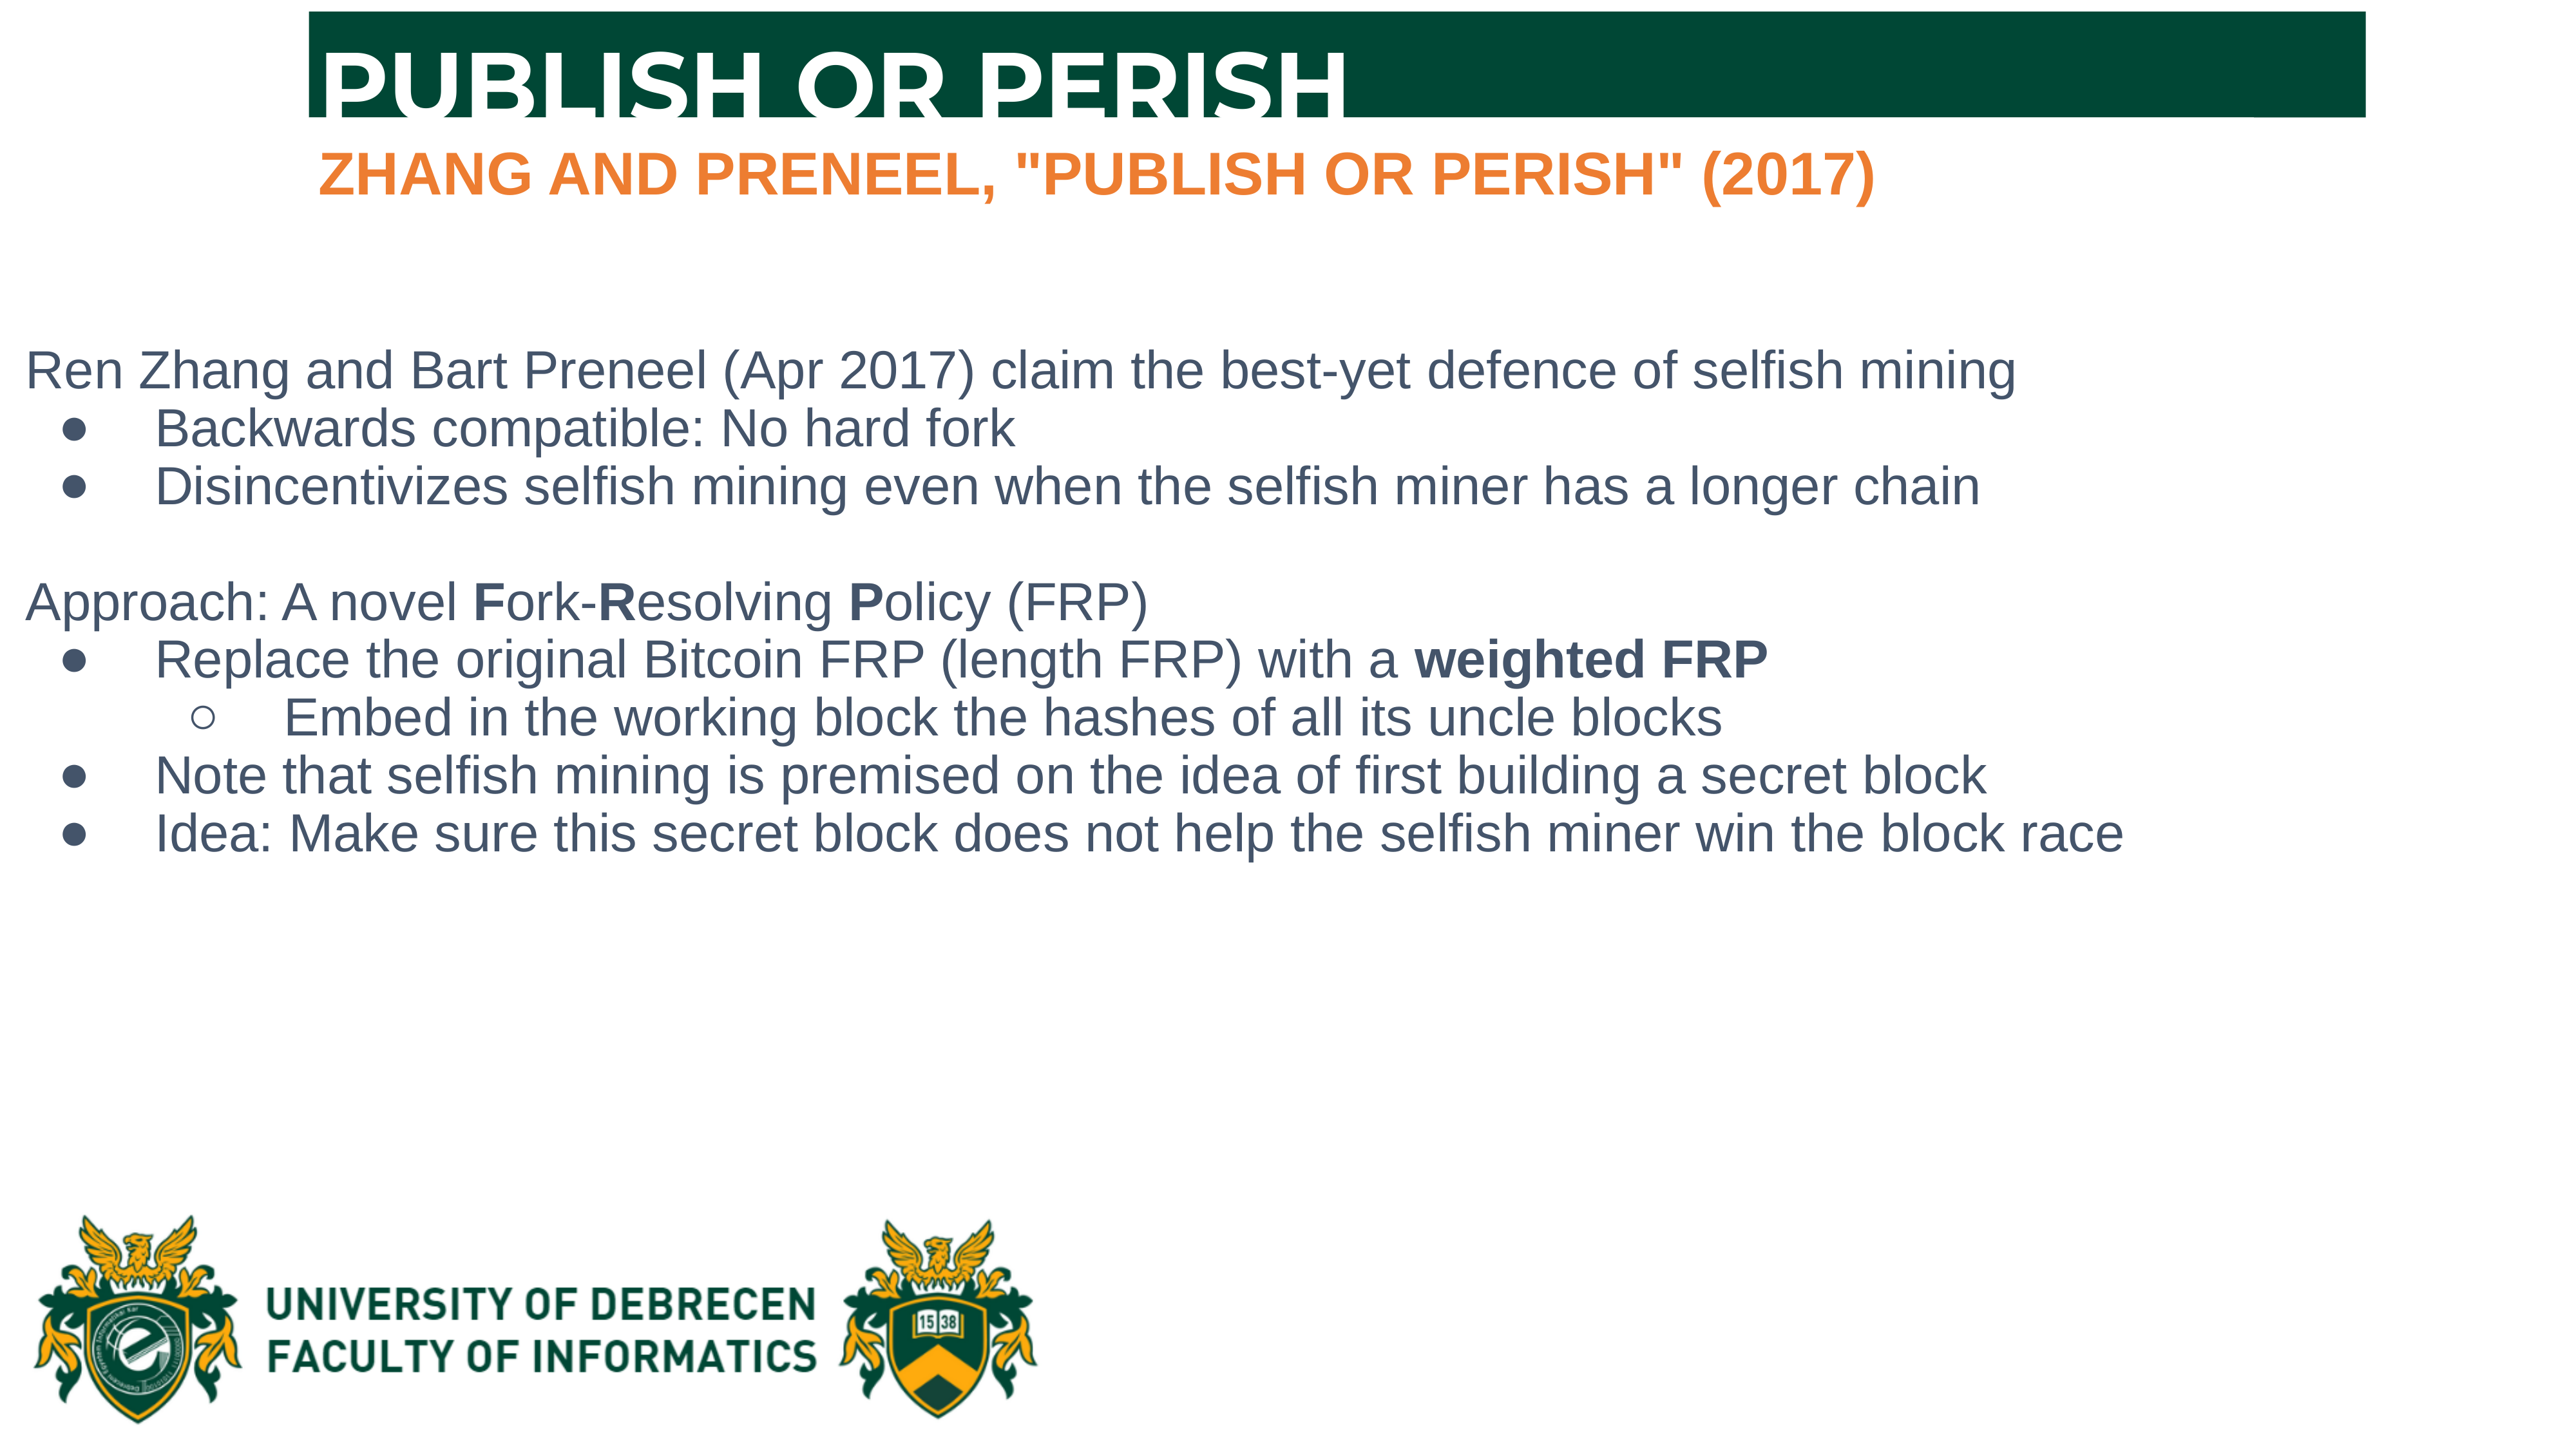

PUBLISH OR PERISH
ZHANG AND PRENEEL, "PUBLISH OR PERISH" (2017)
Ren Zhang and Bart Preneel (Apr 2017) claim the best-yet defence of selfish mining
Backwards compatible: No hard fork
Disincentivizes selfish mining even when the selfish miner has a longer chain

Approach: A novel Fork-Resolving Policy (FRP)
Replace the original Bitcoin FRP (length FRP) with a weighted FRP
Embed in the working block the hashes of all its uncle blocks
Note that selfish mining is premised on the idea of first building a secret block
Idea: Make sure this secret block does not help the selfish miner win the block race